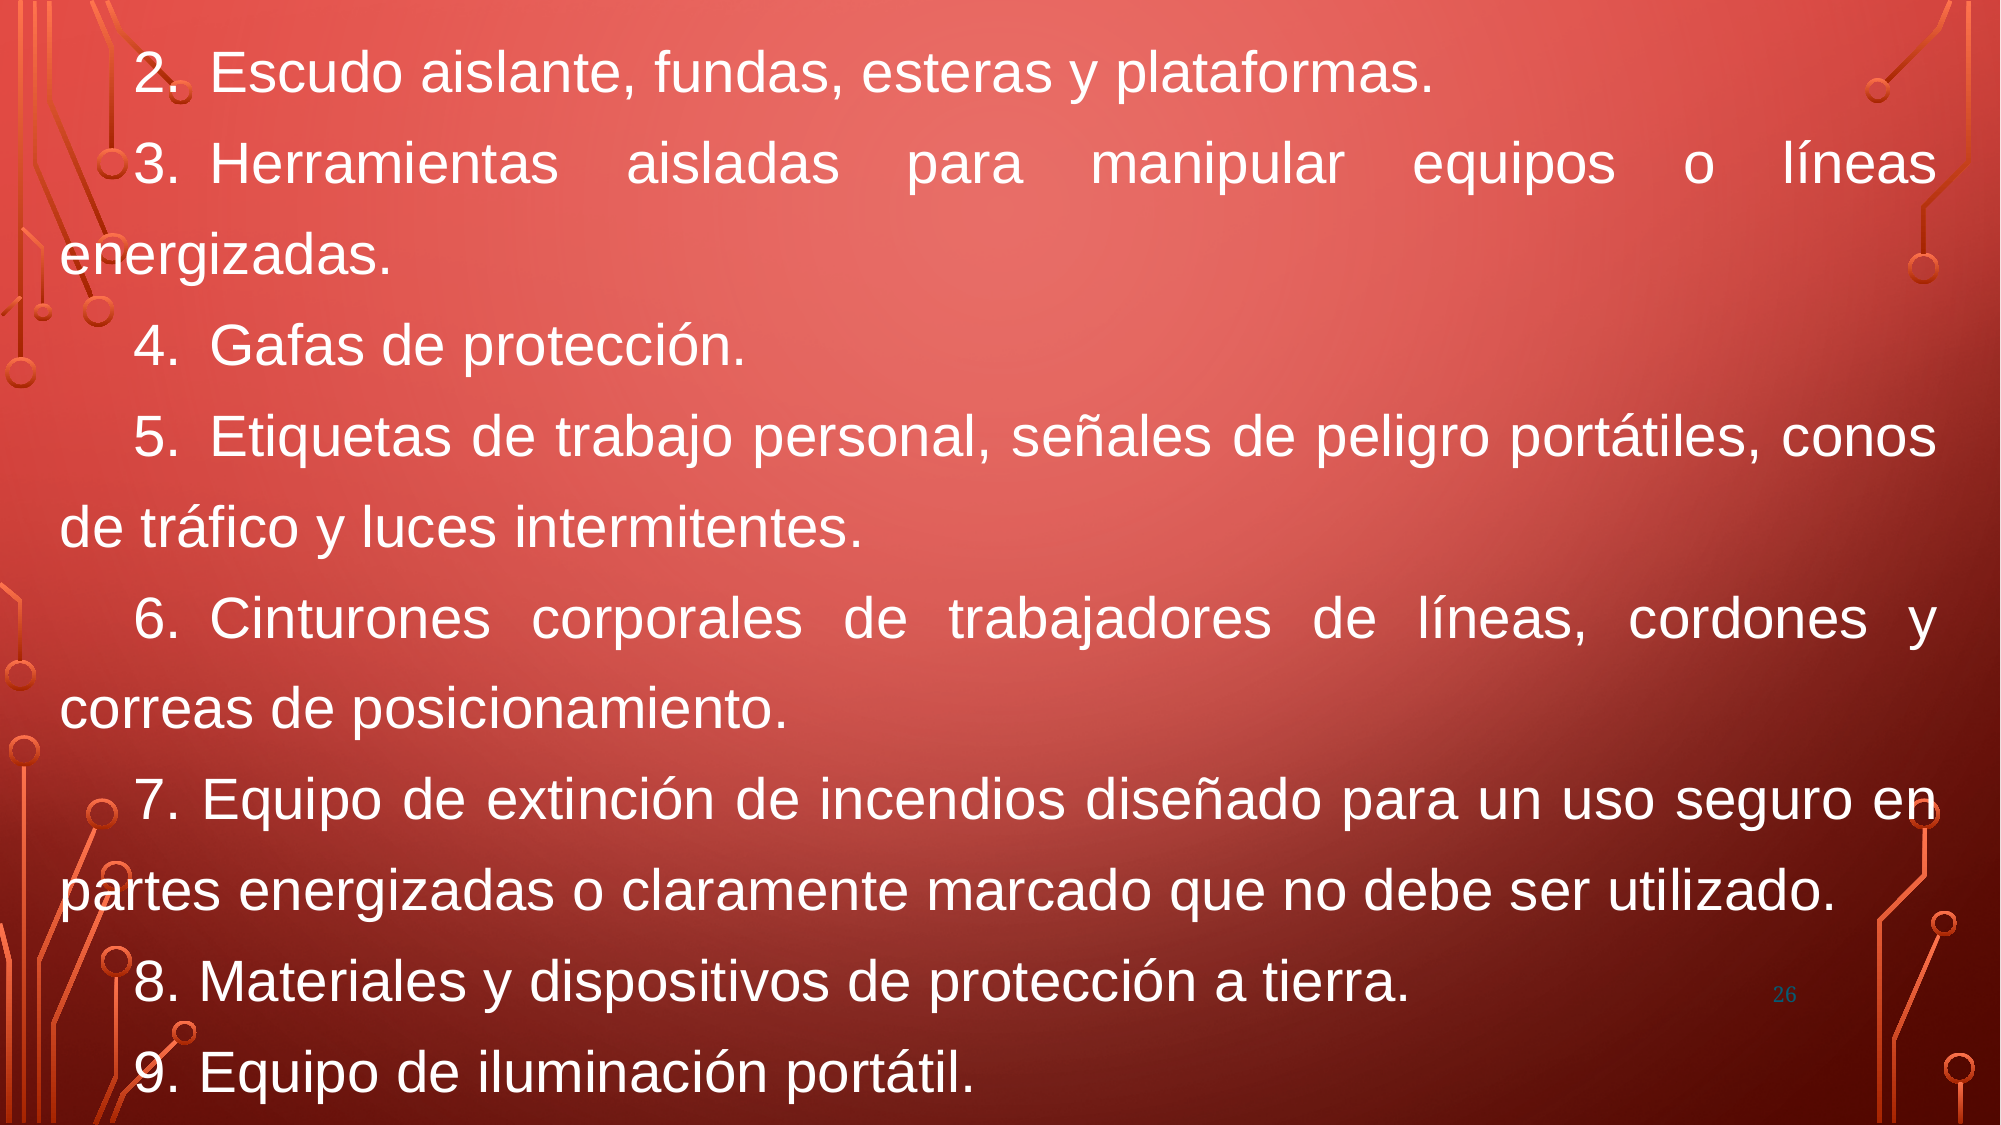

2.	Escudo aislante, fundas, esteras y plataformas.
3.	Herramientas aisladas para manipular equipos o líneas energizadas.
4.	Gafas de protección.
5.	Etiquetas de trabajo personal, señales de peligro portátiles, conos de tráfico y luces intermitentes.
6.	Cinturones corporales de trabajadores de líneas, cordones y correas de posicionamiento.
7. Equipo de extinción de incendios diseñado para un uso seguro en partes energizadas o claramente marcado que no debe ser utilizado.
8. Materiales y dispositivos de protección a tierra.
9. Equipo de iluminación portátil.
26